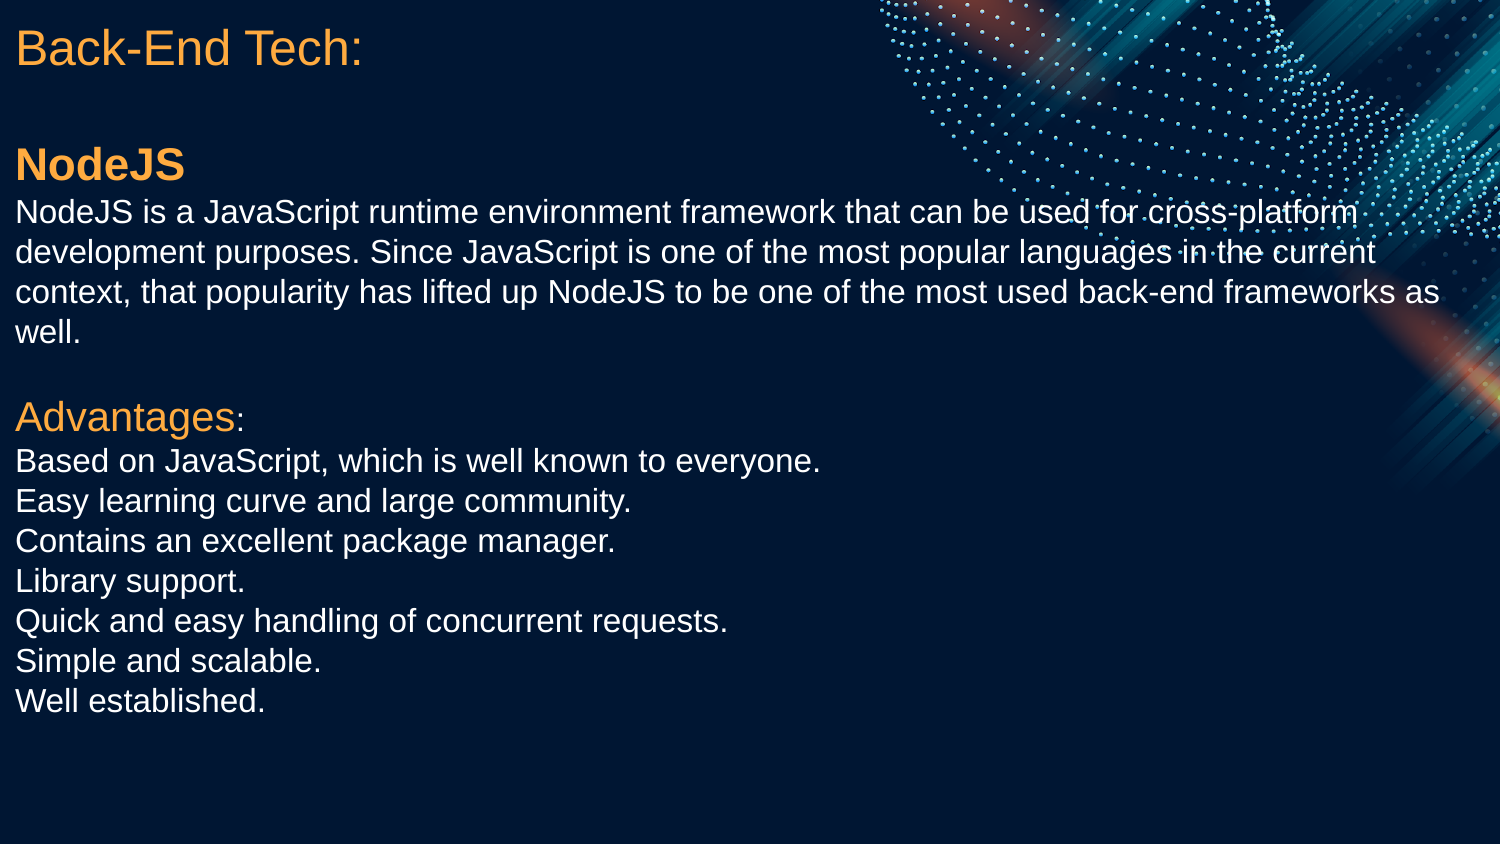

# Back-End Tech: NodeJS NodeJS is a JavaScript runtime environment framework that can be used for cross-platform development purposes. Since JavaScript is one of the most popular languages in the current context, that popularity has lifted up NodeJS to be one of the most used back-end frameworks as well. Advantages: Based on JavaScript, which is well known to everyone. Easy learning curve and large community. Contains an excellent package manager. Library support. Quick and easy handling of concurrent requests. Simple and scalable. Well established.